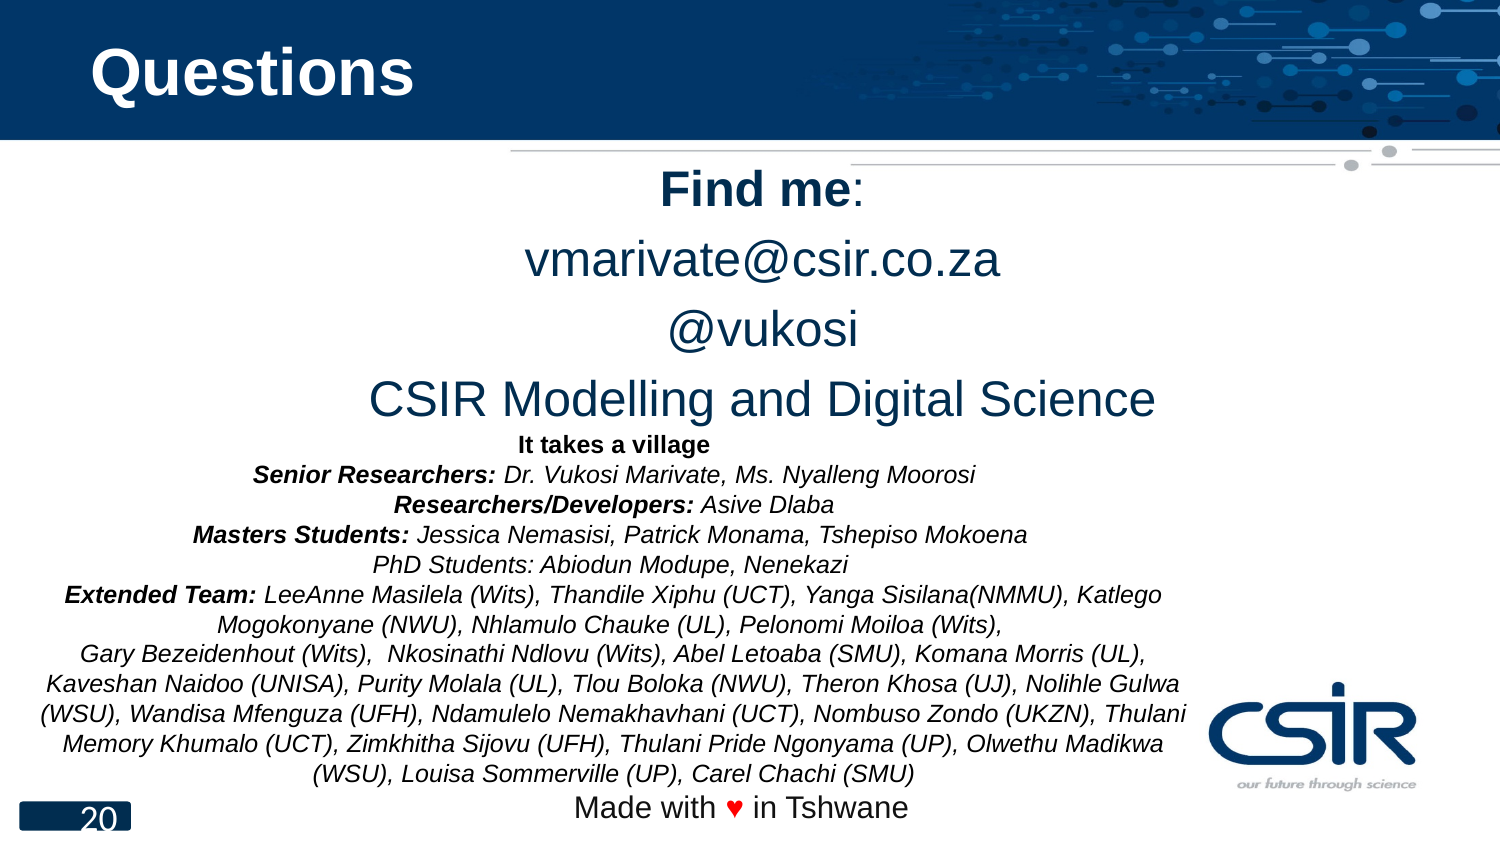

# Questions
Find me:
vmarivate@csir.co.za
@vukosi
CSIR Modelling and Digital Science
It takes a village
Senior Researchers: Dr. Vukosi Marivate, Ms. Nyalleng Moorosi
Researchers/Developers: Asive Dlaba
Masters Students: Jessica Nemasisi, Patrick Monama, Tshepiso Mokoena
PhD Students: Abiodun Modupe, Nenekazi
Extended Team: LeeAnne Masilela (Wits), Thandile Xiphu (UCT), Yanga Sisilana(NMMU), Katlego Mogokonyane (NWU), Nhlamulo Chauke (UL), Pelonomi Moiloa (Wits),
Gary Bezeidenhout (Wits),  Nkosinathi Ndlovu (Wits), Abel Letoaba (SMU), Komana Morris (UL), Kaveshan Naidoo (UNISA), Purity Molala (UL), Tlou Boloka (NWU), Theron Khosa (UJ), Nolihle Gulwa (WSU), Wandisa Mfenguza (UFH), Ndamulelo Nemakhavhani (UCT), Nombuso Zondo (UKZN), Thulani Memory Khumalo (UCT), Zimkhitha Sijovu (UFH), Thulani Pride Ngonyama (UP), Olwethu Madikwa (WSU), Louisa Sommerville (UP), Carel Chachi (SMU)
Made with ♥ in Tshwane